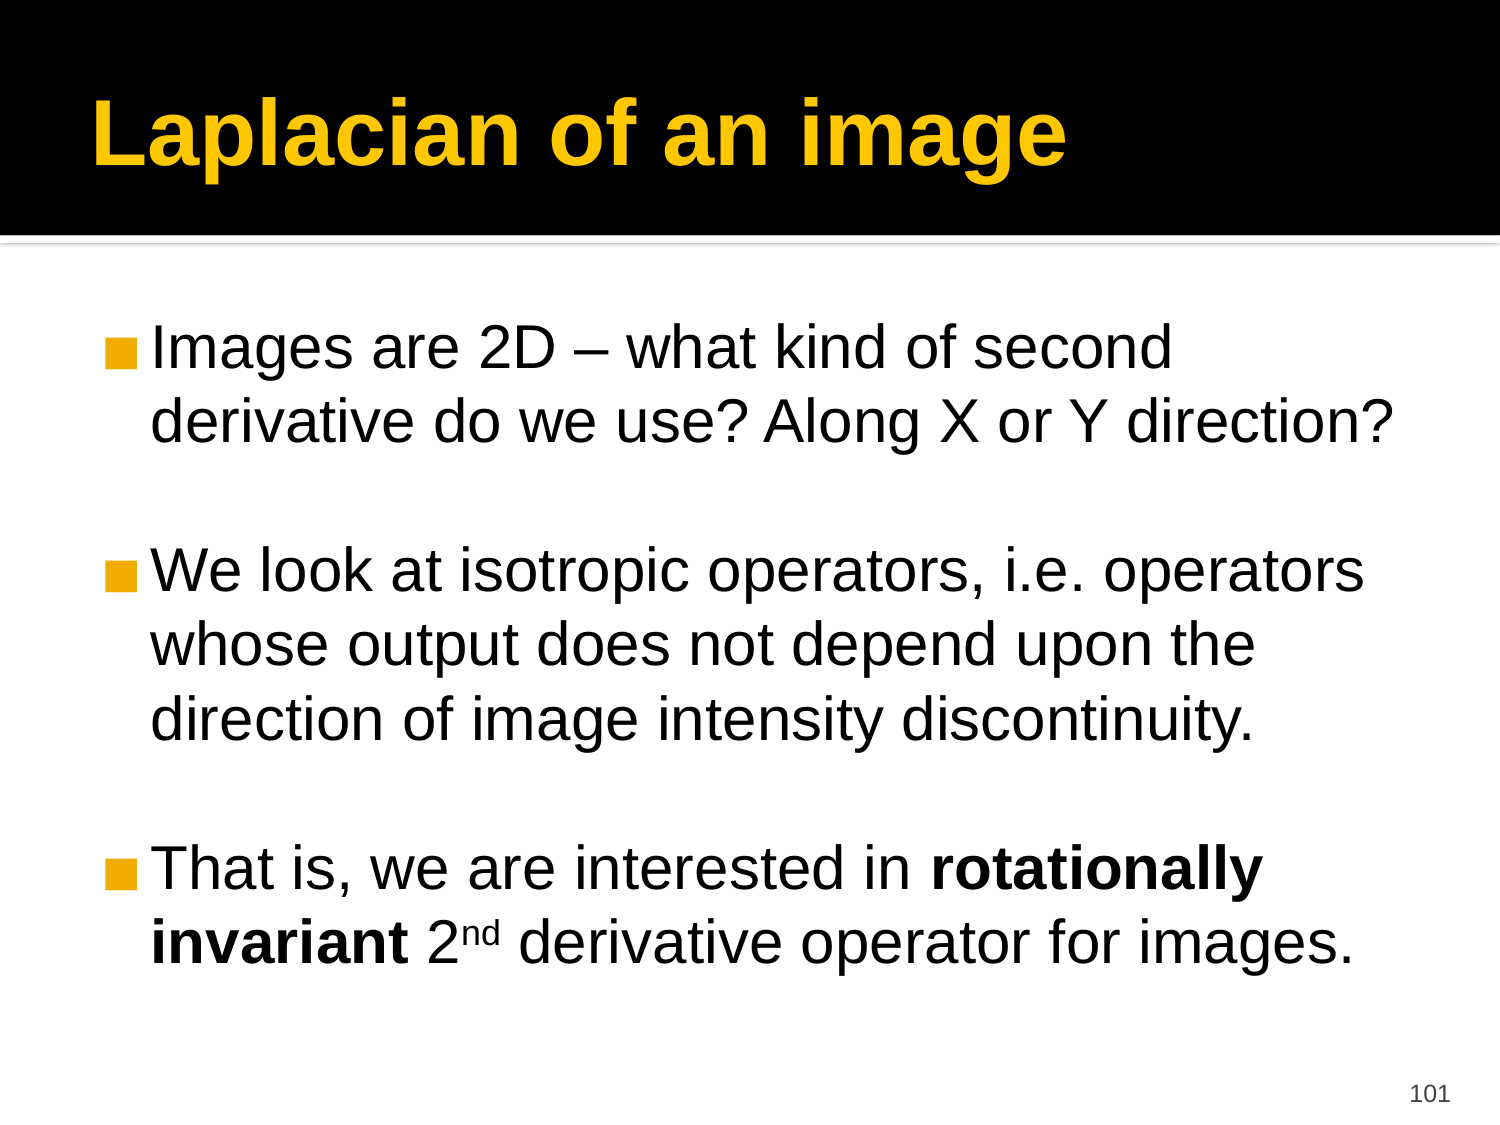

# Laplacian of an image
Images are 2D – what kind of second derivative do we use? Along X or Y direction?

We look at isotropic operators, i.e. operators whose output does not depend upon the direction of image intensity discontinuity.

That is, we are interested in rotationally invariant 2nd derivative operator for images.
101